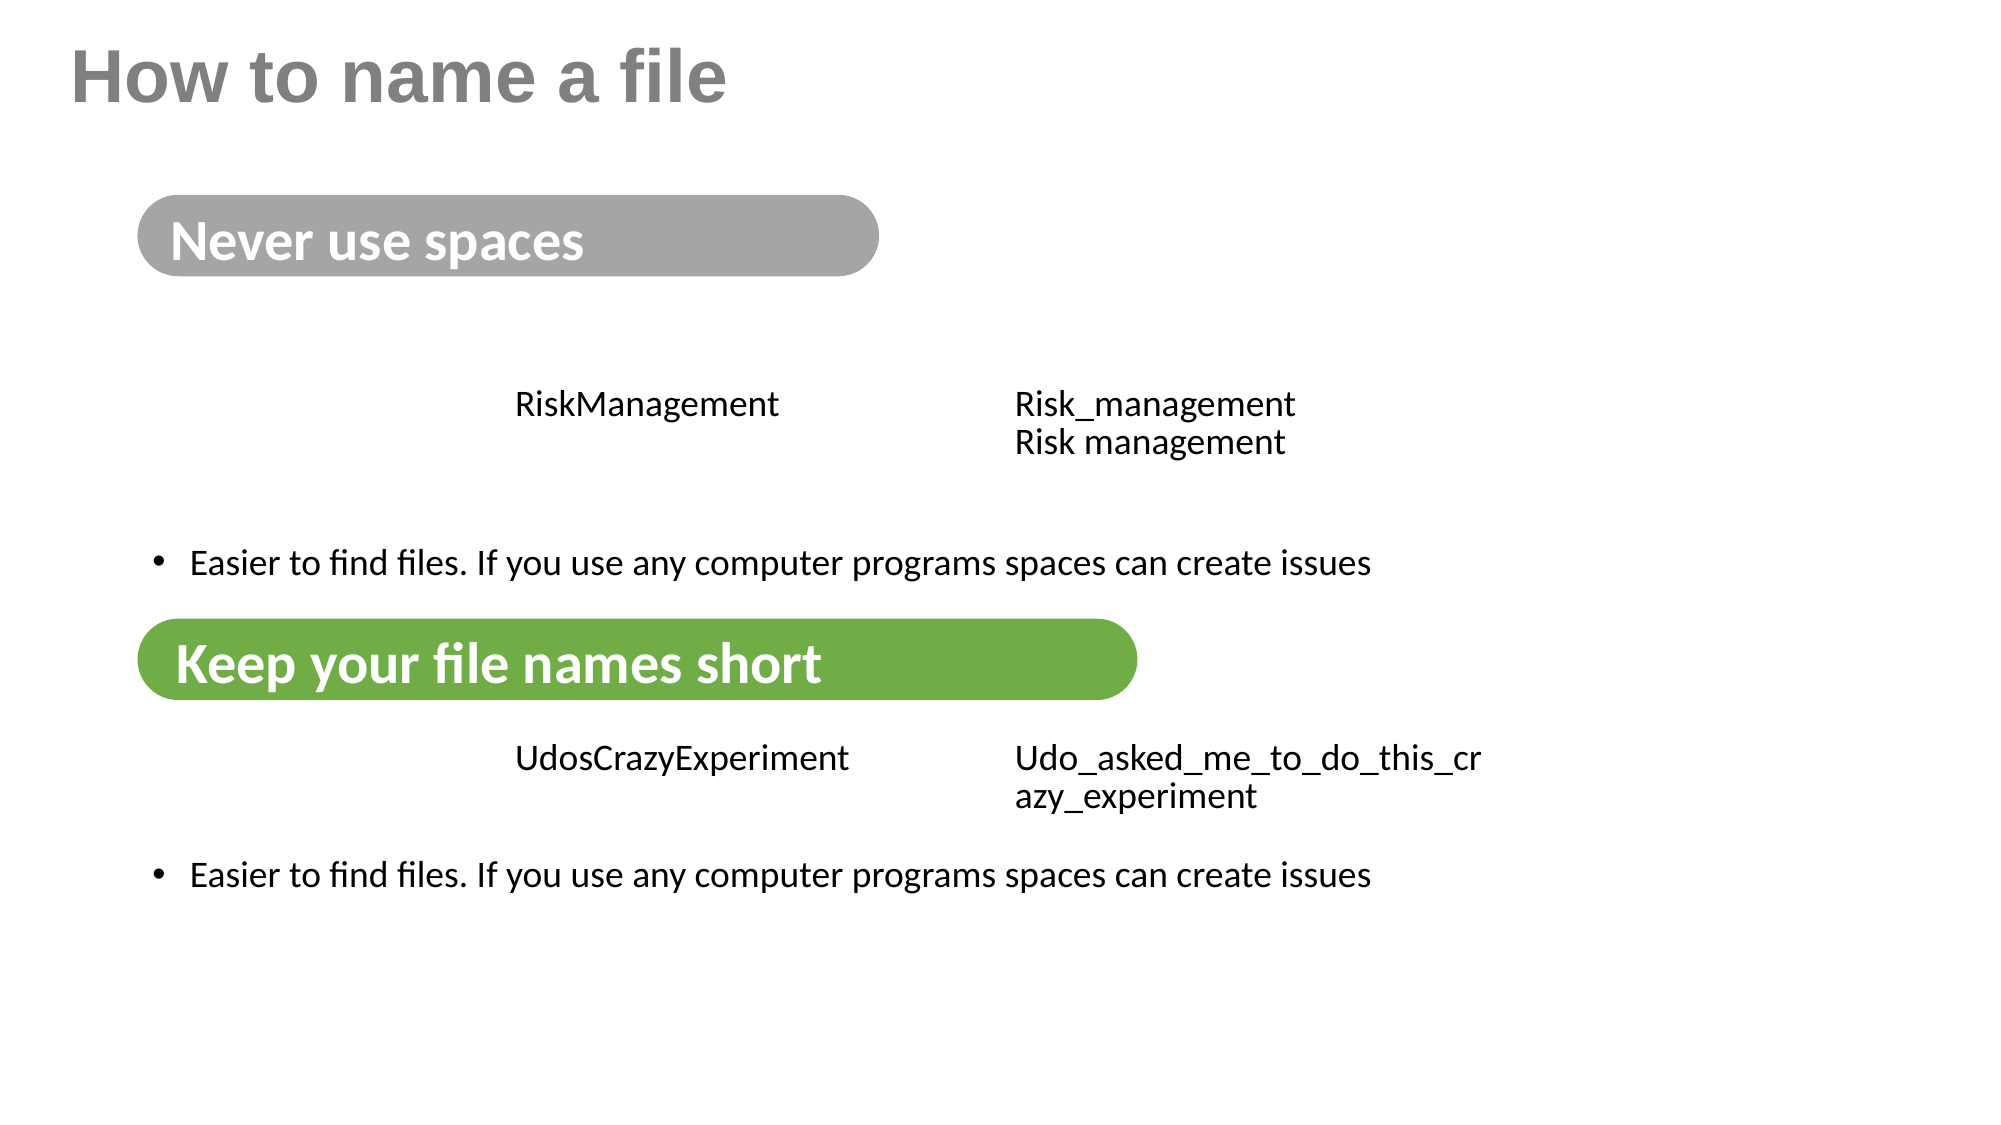

How to name a file
Never use spaces

Easier to find files. If you use any computer programs spaces can create issues

Easier to find files. If you use any computer programs spaces can create issues

| RiskManagement | Risk\_management Risk management |
| --- | --- |
Keep your file names short

| UdosCrazyExperiment | Udo\_asked\_me\_to\_do\_this\_crazy\_experiment |
| --- | --- |